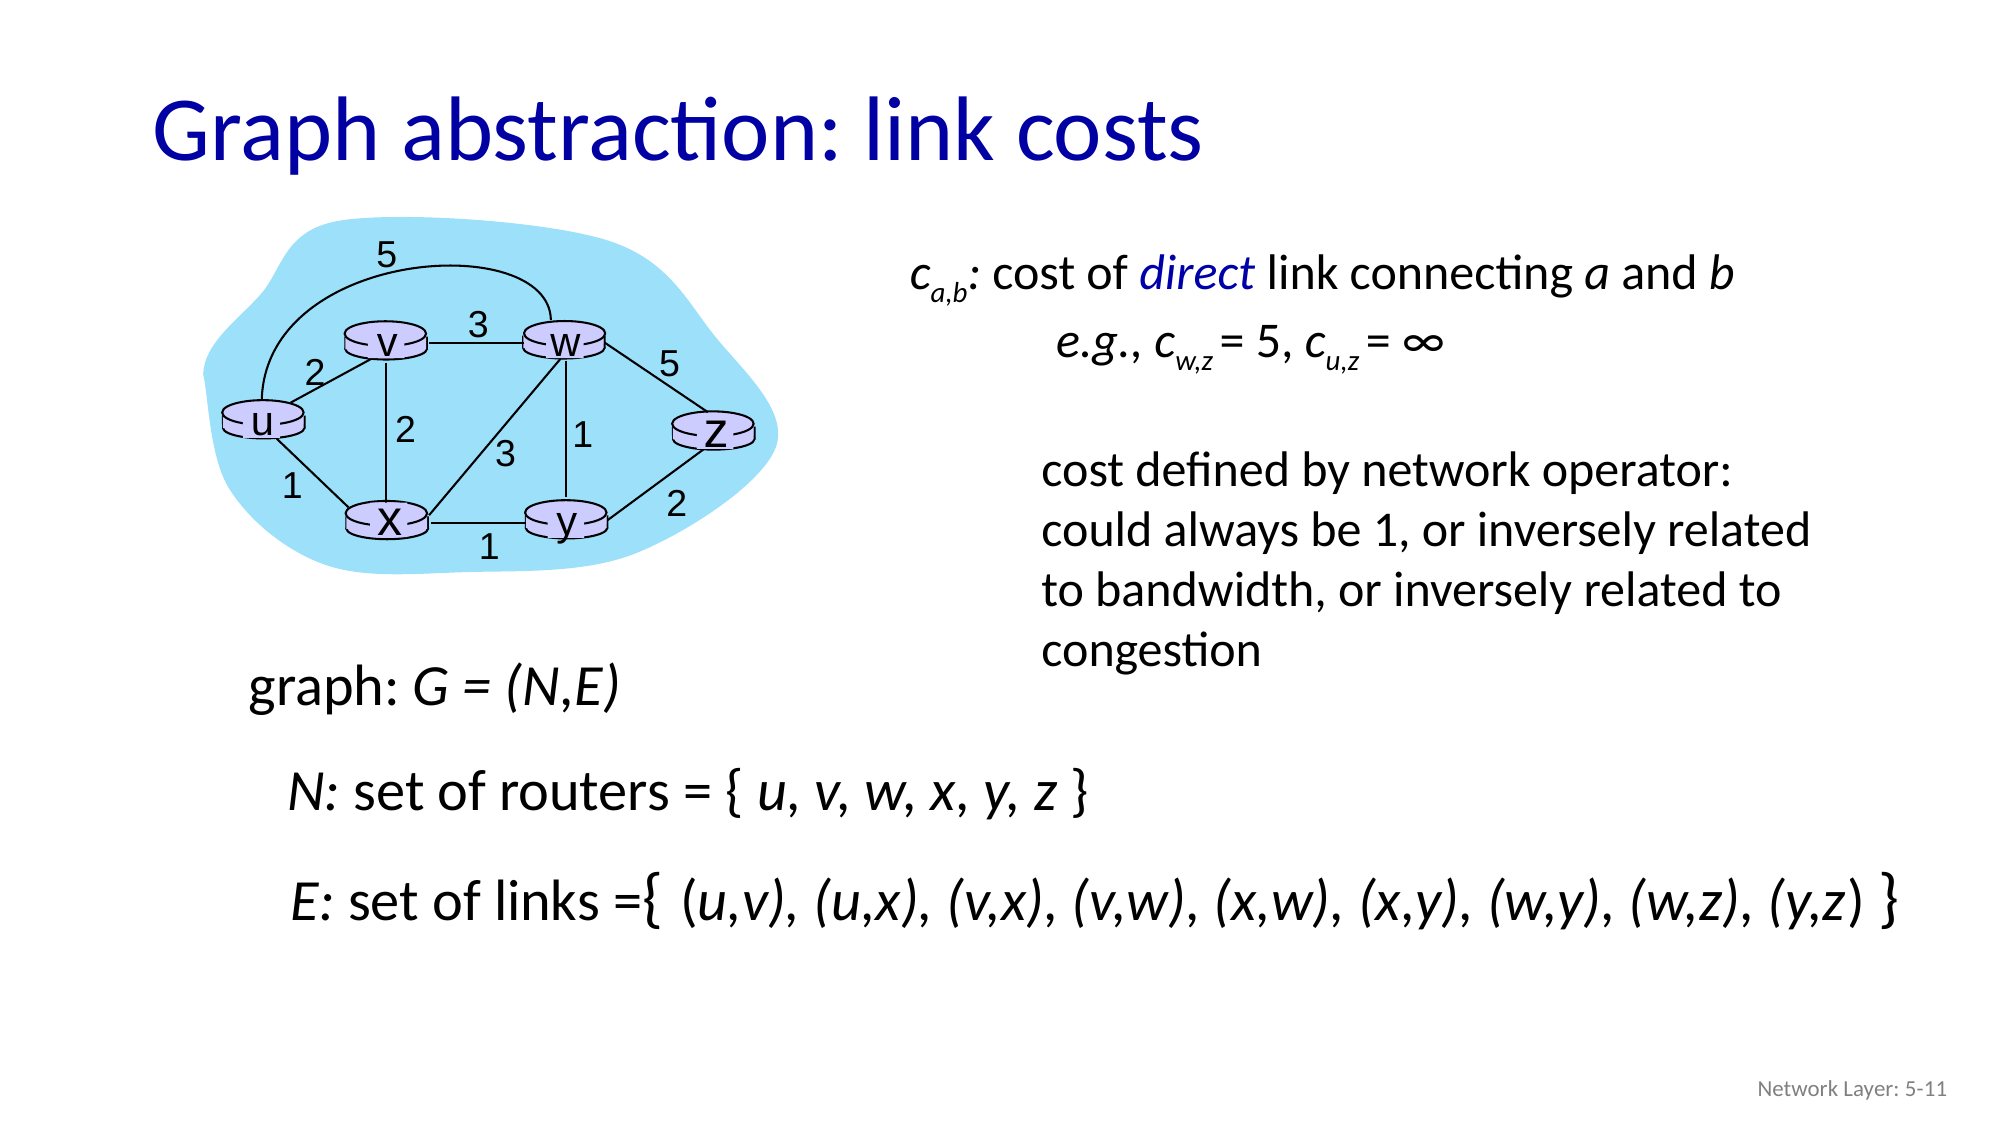

# Graph abstraction: link costs

5

3
v

w

5

2

u

z

2

1

3

1
2
x

y

1

ca,b: cost of direct link connecting a and b
             e.g., cw,z = 5, cu,z = ∞

cost defined by network operator: could always be 1, or inversely related to bandwidth, or inversely related to congestion
graph: G = (N,E)

N: set of routers = { u, v, w, x, y, z }
E: set of links ={ (u,v), (u,x), (v,x), (v,w), (x,w), (x,y), (w,y), (w,z), (y,z) }
Network Layer: 5-11